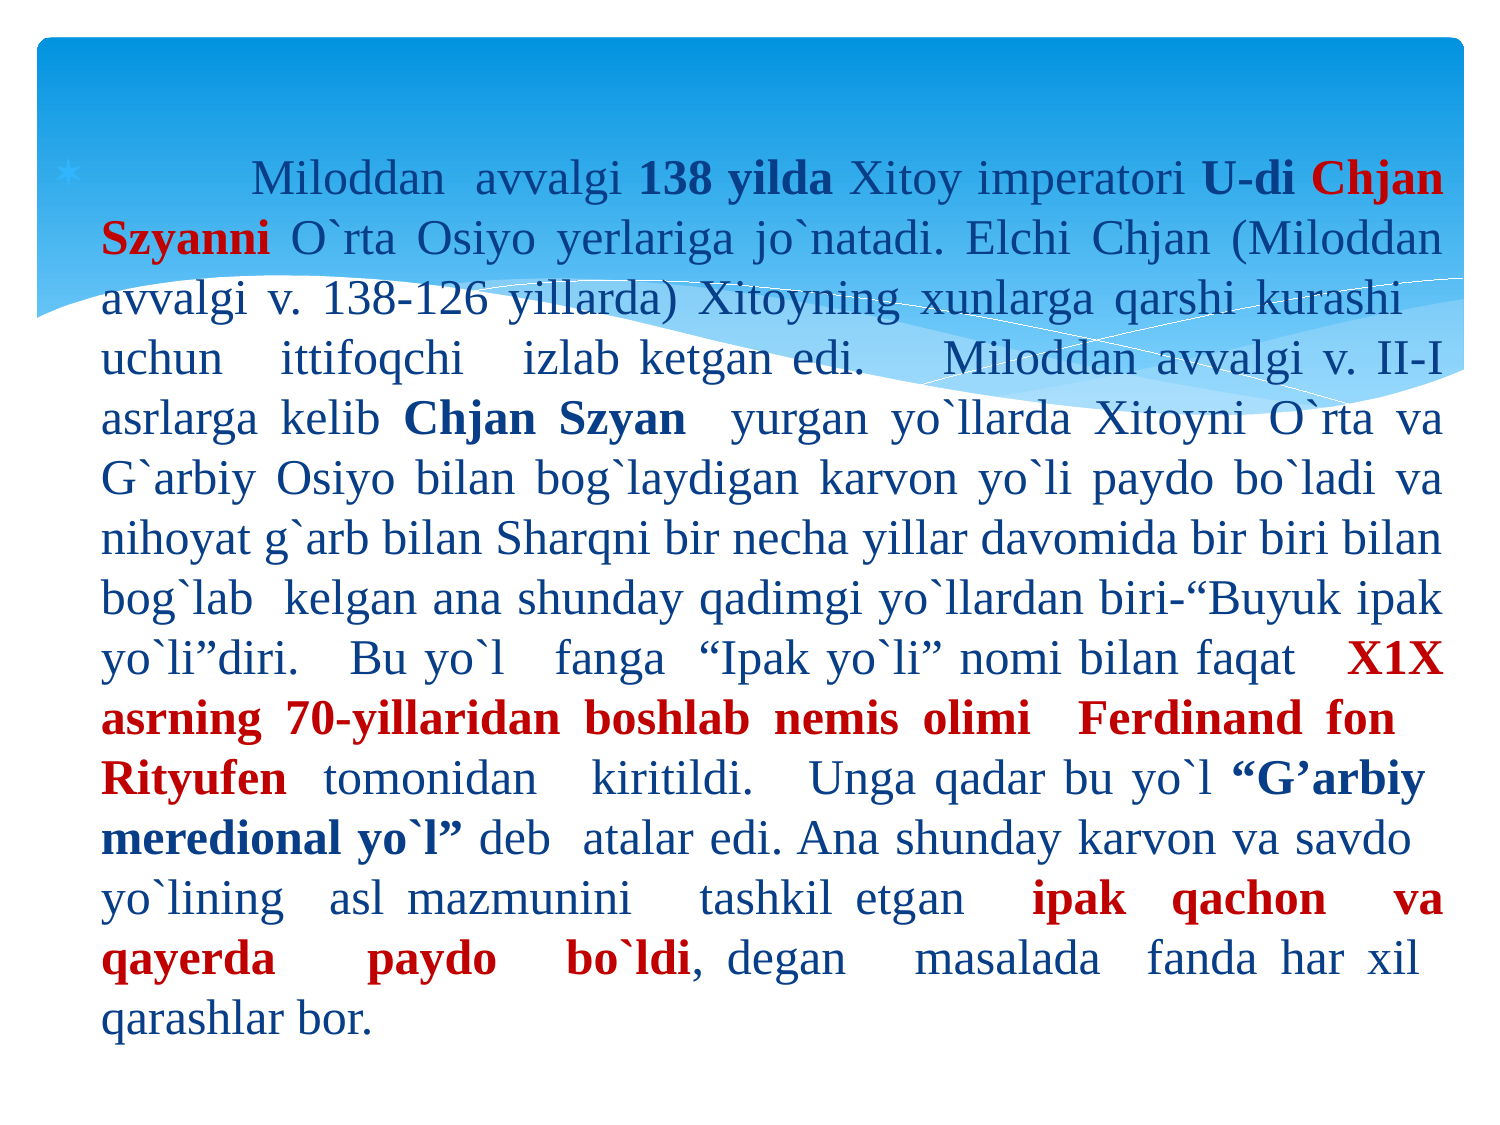

Miloddan  avvalgi 138 yilda Xitoy imperatori U-di Chjan Szyanni O`rta Osiyo yerlariga jo`natadi. Elchi Chjan (Miloddan avvalgi v. 138-126 yillarda) Xitoyning xunlarga qarshi kurashi   uchun   ittifoqchi   izlab ketgan edi.    Miloddan avvalgi v. II-I asrlarga kelib Chjan Szyan  yurgan yo`llarda Xitoyni O`rta va G`arbiy Osiyo bilan bog`laydigan karvon yo`li paydo bo`ladi va nihoyat g`arb bilan Sharqni bir necha yillar davomida bir biri bilan bog`lab  kelgan ana shunday qadimgi yo`llardan biri-“Buyuk ipak yo`li”diri.   Bu yo`l   fanga  “Ipak yo`li” nomi bilan faqat   X1X asrning 70-yillaridan boshlab nemis olimi  Ferdinand fon   Rityufen  tomonidan   kiritildi.   Unga qadar bu yo`l “G’arbiy  meredional yo`l” deb  atalar edi. Ana shunday karvon va savdo   yo`lining  asl mazmunini   tashkil etgan   ipak  qachon   va qayerda    paydo   bo`ldi, degan   masalada  fanda har xil  qarashlar bor.